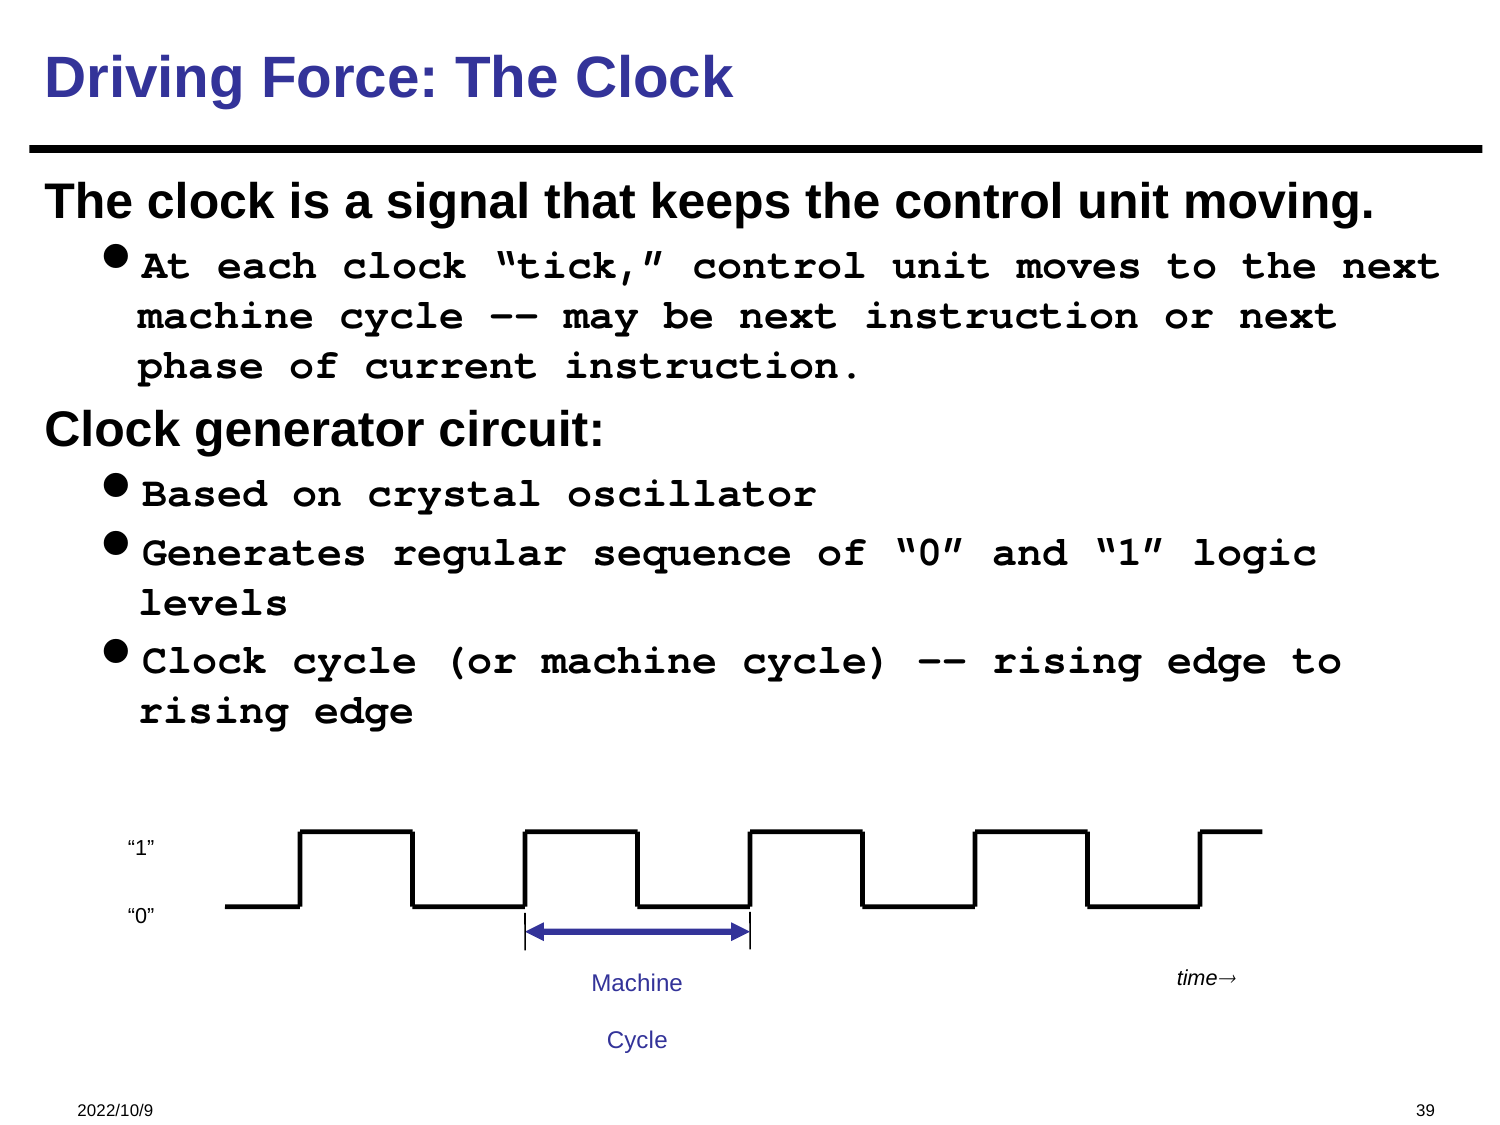

Driving Force: The Clock
The clock is a signal that keeps the control unit moving.
At each clock “tick,” control unit moves to the next
machine cycle -- may be next instruction or next phase of current instruction.
Clock generator circuit:
Based on crystal oscillator
Generates regular sequence of “0” and “1” logic levels
Clock cycle (or machine cycle) -- rising edge to rising edge

“1”

“0”

Machine
Cycle
time→
2022/10/9
39